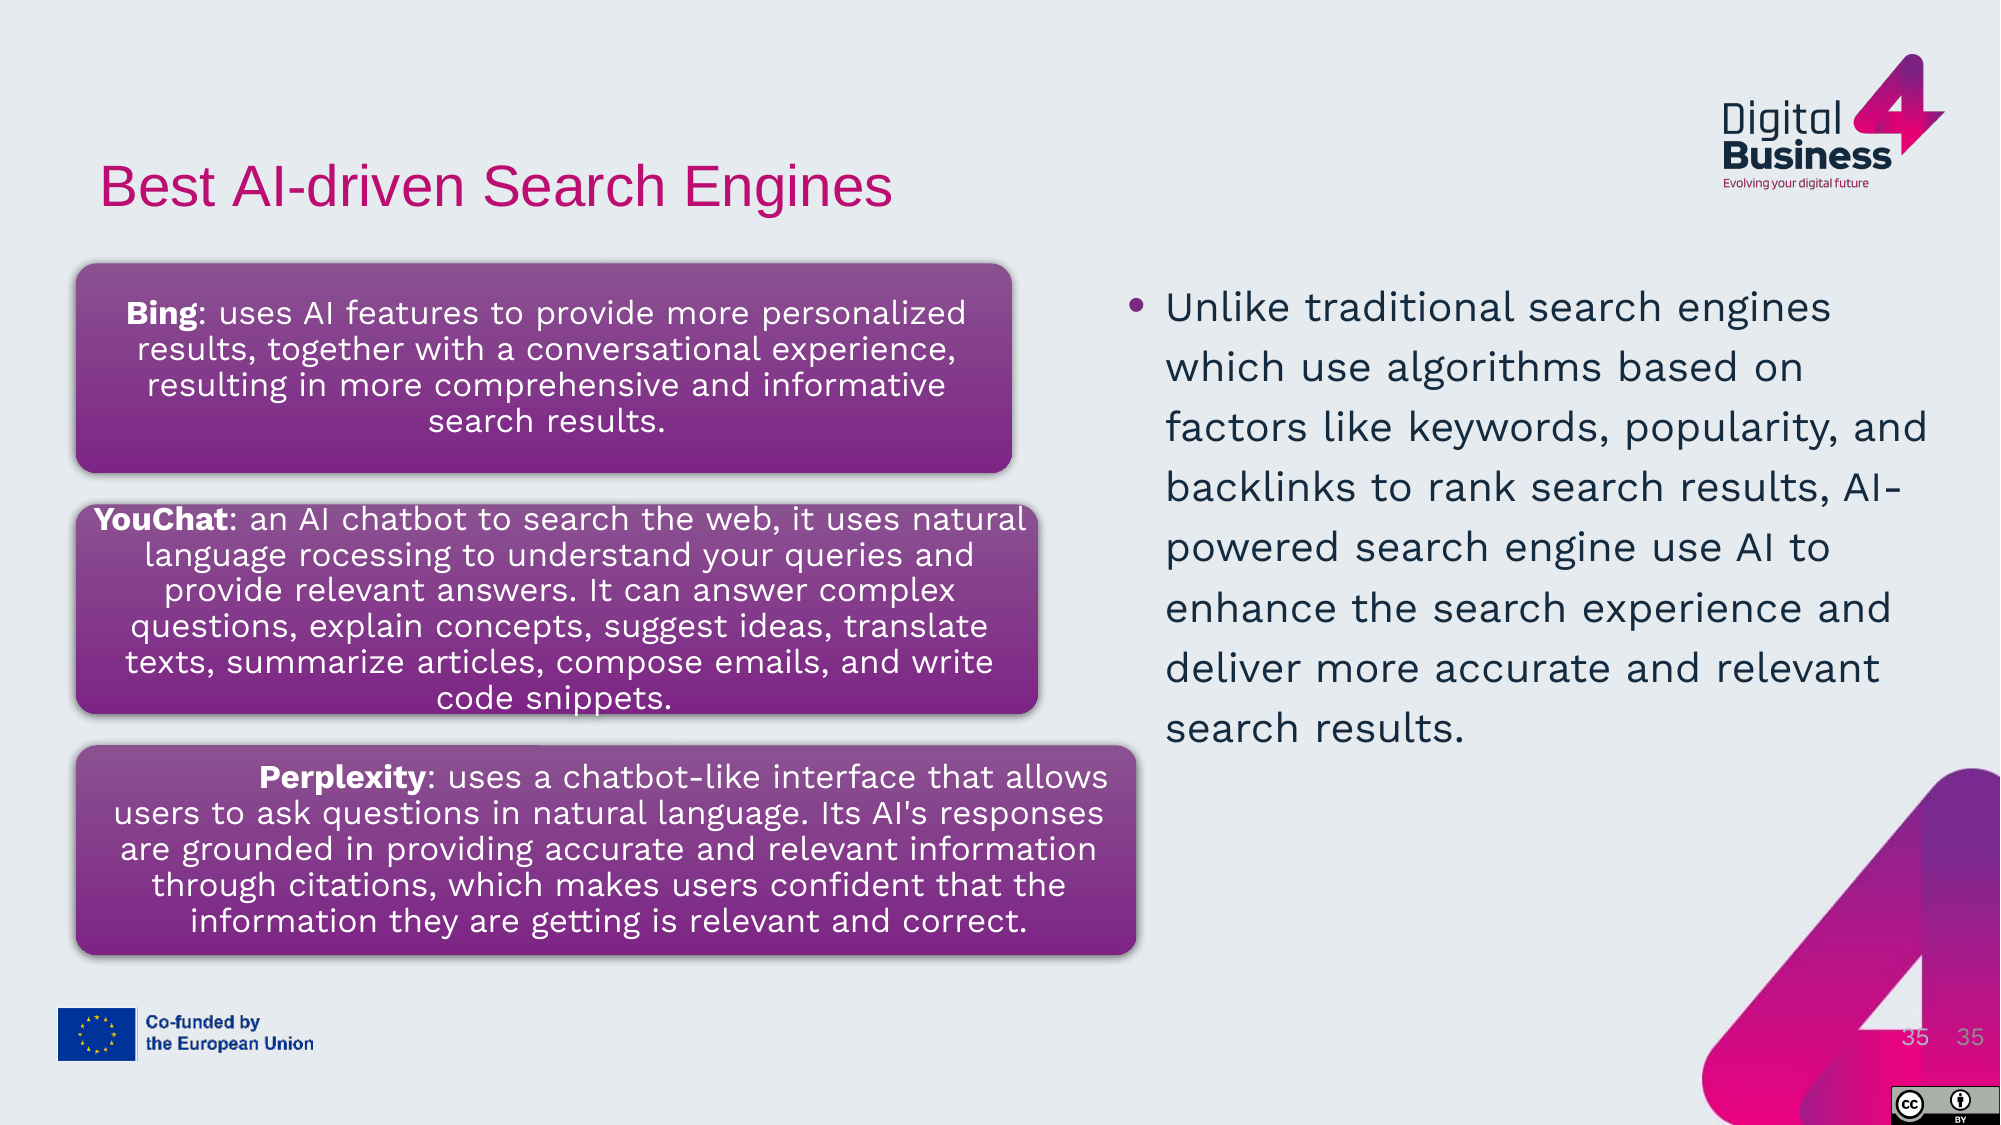

# Best AI-driven Search Engines
Bing: uses AI features to provide more personalized results, together with a conversational experience, resulting in more comprehensive and informative search results.
YouChat: an AI chatbot to search the web, it uses natural language rocessing to understand your queries and provide relevant answers. It can answer complex questions, explain concepts, suggest ideas, translate texts, summarize articles, compose emails, and write code snippets.
	Perplexity: uses a chatbot-like interface that allows users to ask questions in natural language. Its AI's responses are grounded in providing accurate and relevant information through citations, which makes users confident that the information they are getting is relevant and correct.
Unlike traditional search engines which use algorithms based on factors like keywords, popularity, and backlinks to rank search results, AI-powered search engine use AI to enhance the search experience and deliver more accurate and relevant search results.
35